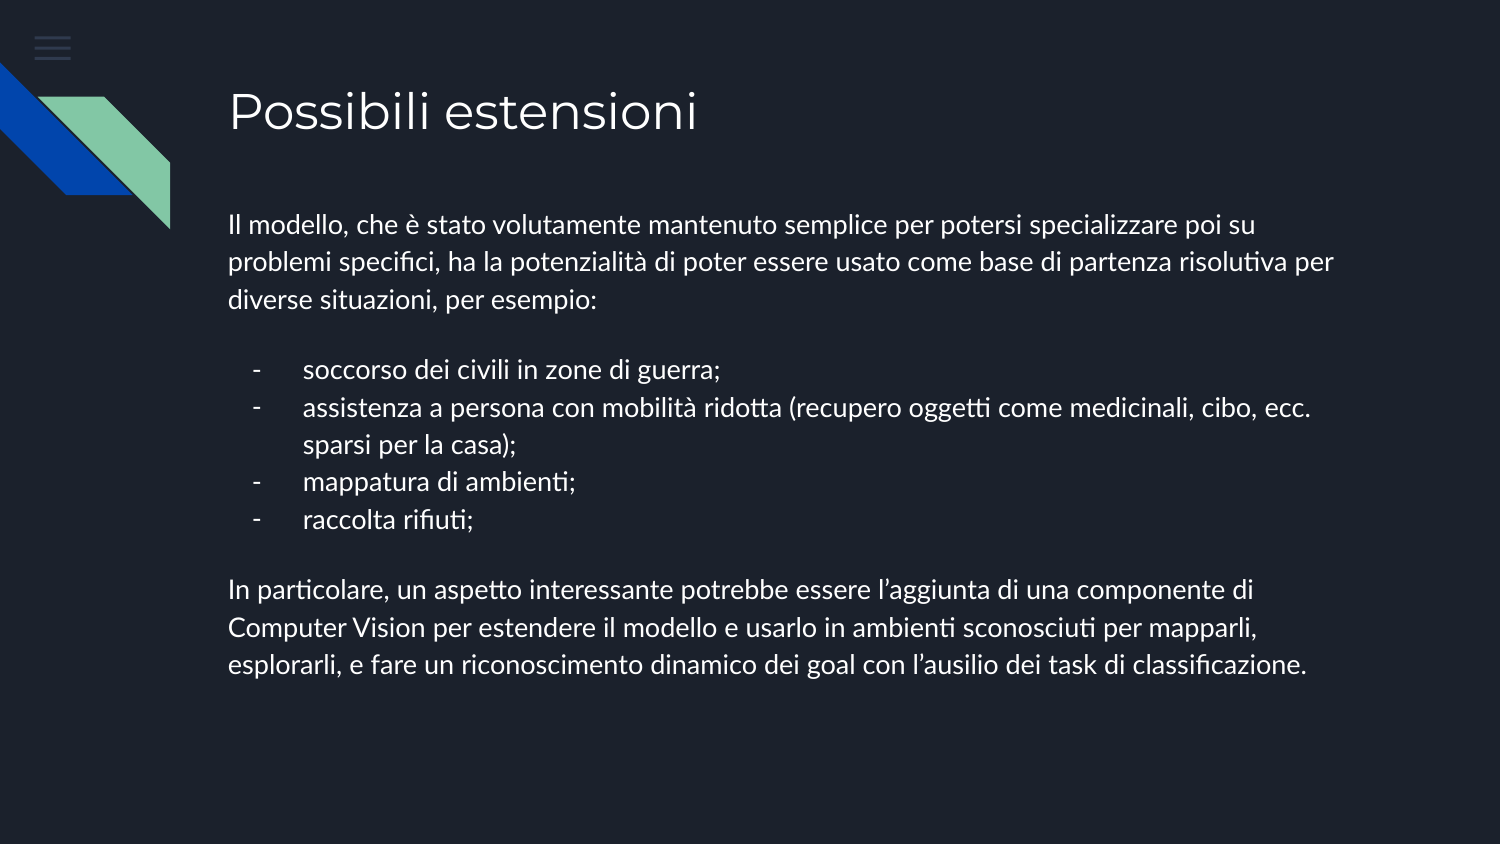

# Possibili estensioni
Il modello, che è stato volutamente mantenuto semplice per potersi specializzare poi su problemi specifici, ha la potenzialità di poter essere usato come base di partenza risolutiva per diverse situazioni, per esempio:
soccorso dei civili in zone di guerra;
assistenza a persona con mobilità ridotta (recupero oggetti come medicinali, cibo, ecc. sparsi per la casa);
mappatura di ambienti;
raccolta rifiuti;
In particolare, un aspetto interessante potrebbe essere l’aggiunta di una componente di Computer Vision per estendere il modello e usarlo in ambienti sconosciuti per mapparli, esplorarli, e fare un riconoscimento dinamico dei goal con l’ausilio dei task di classificazione.